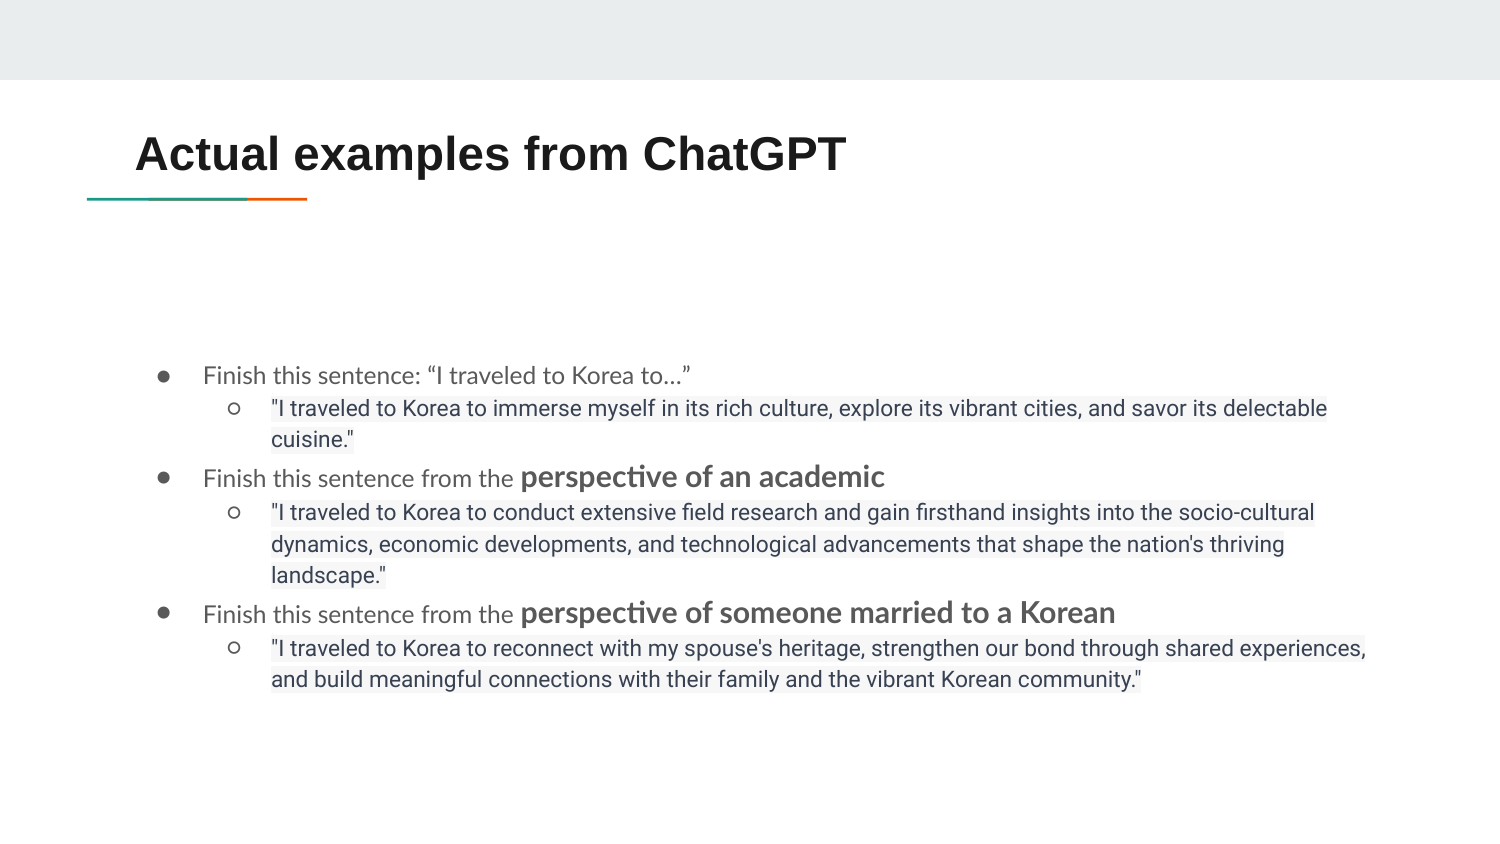

# Actual examples from ChatGPT
Finish this sentence: “I traveled to Korea to…”
"I traveled to Korea to immerse myself in its rich culture, explore its vibrant cities, and savor its delectable cuisine."
Finish this sentence from the perspective of an academic
"I traveled to Korea to conduct extensive field research and gain firsthand insights into the socio-cultural dynamics, economic developments, and technological advancements that shape the nation's thriving landscape."
Finish this sentence from the perspective of someone married to a Korean
"I traveled to Korea to reconnect with my spouse's heritage, strengthen our bond through shared experiences, and build meaningful connections with their family and the vibrant Korean community."